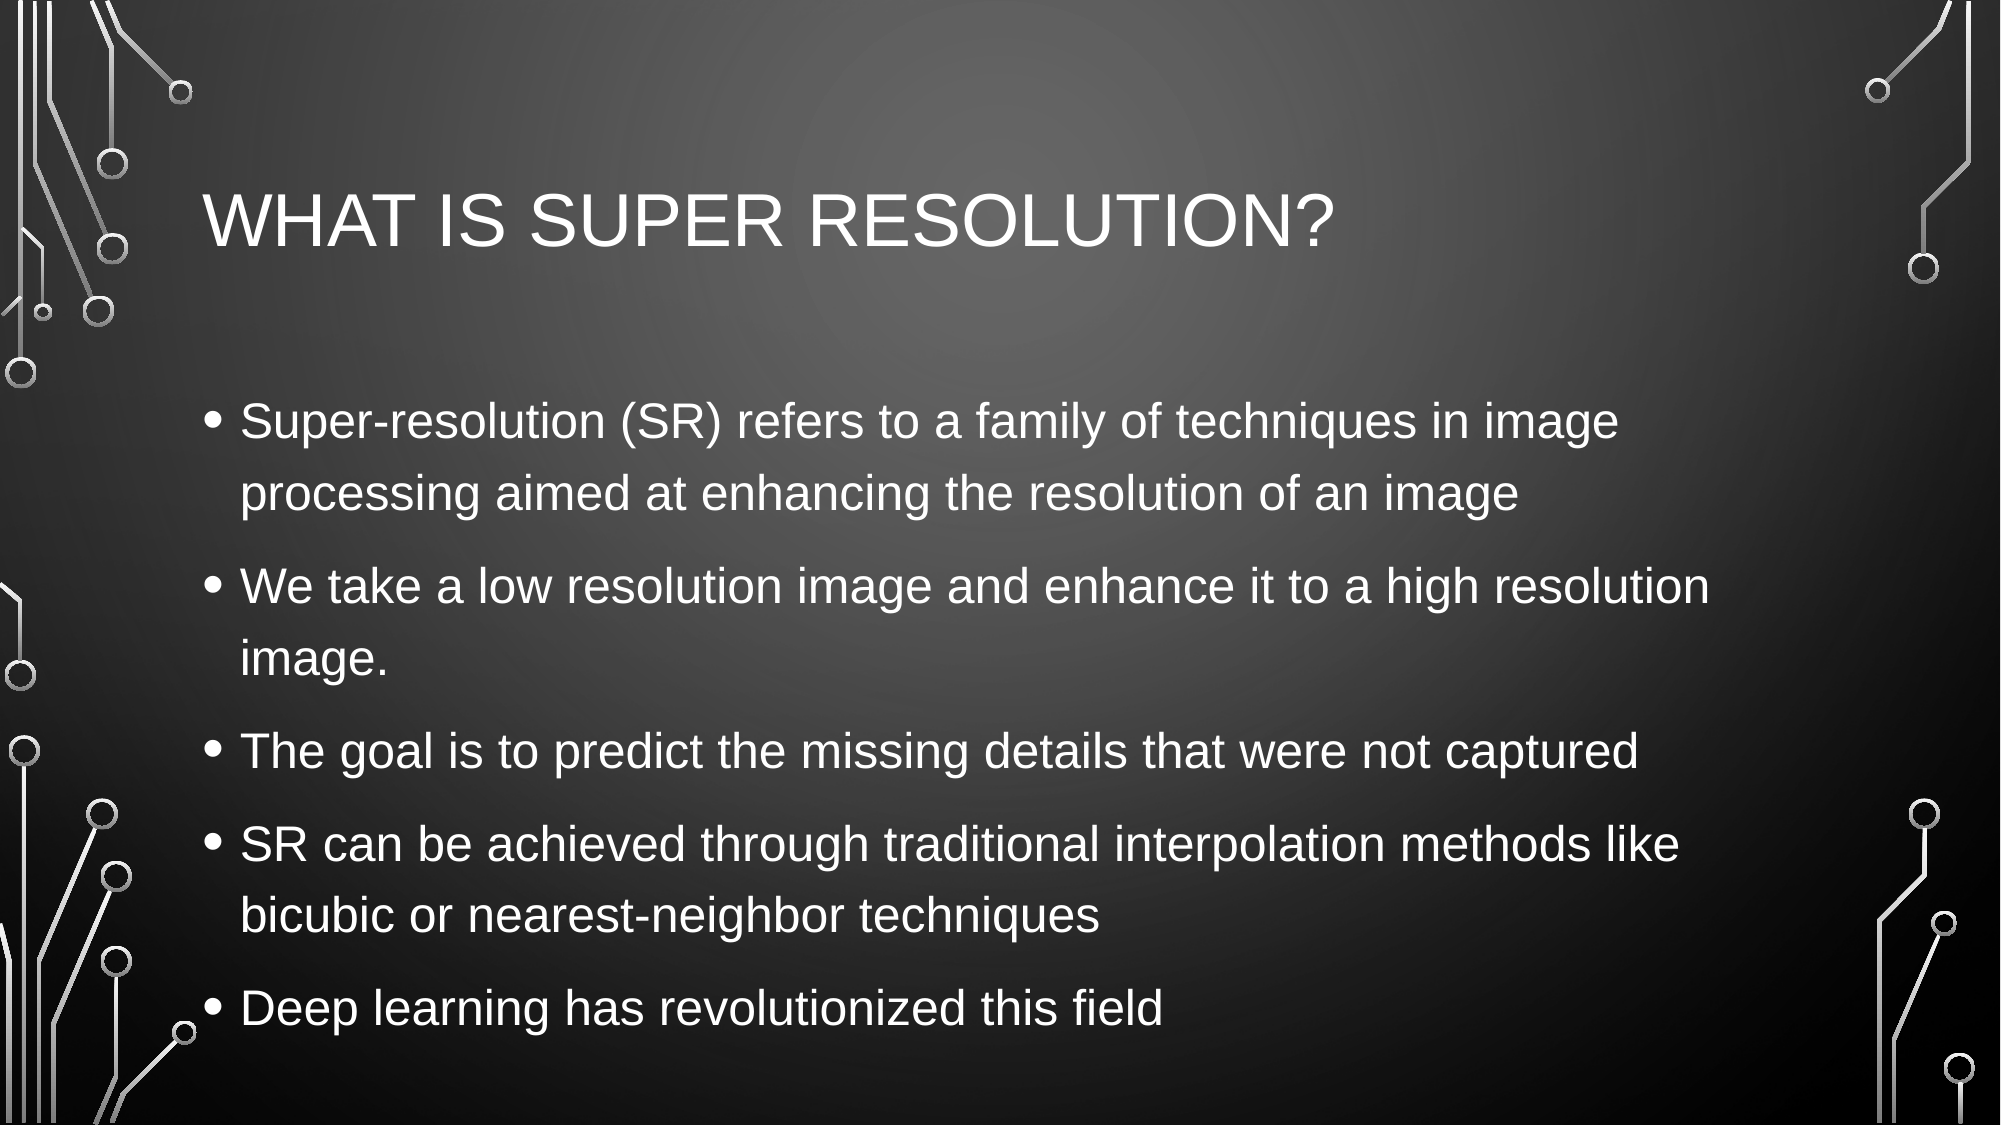

# What is SUPER RESOLUTION?
Super-resolution (SR) refers to a family of techniques in image processing aimed at enhancing the resolution of an image
We take a low resolution image and enhance it to a high resolution image.
The goal is to predict the missing details that were not captured
SR can be achieved through traditional interpolation methods like bicubic or nearest-neighbor techniques
Deep learning has revolutionized this field